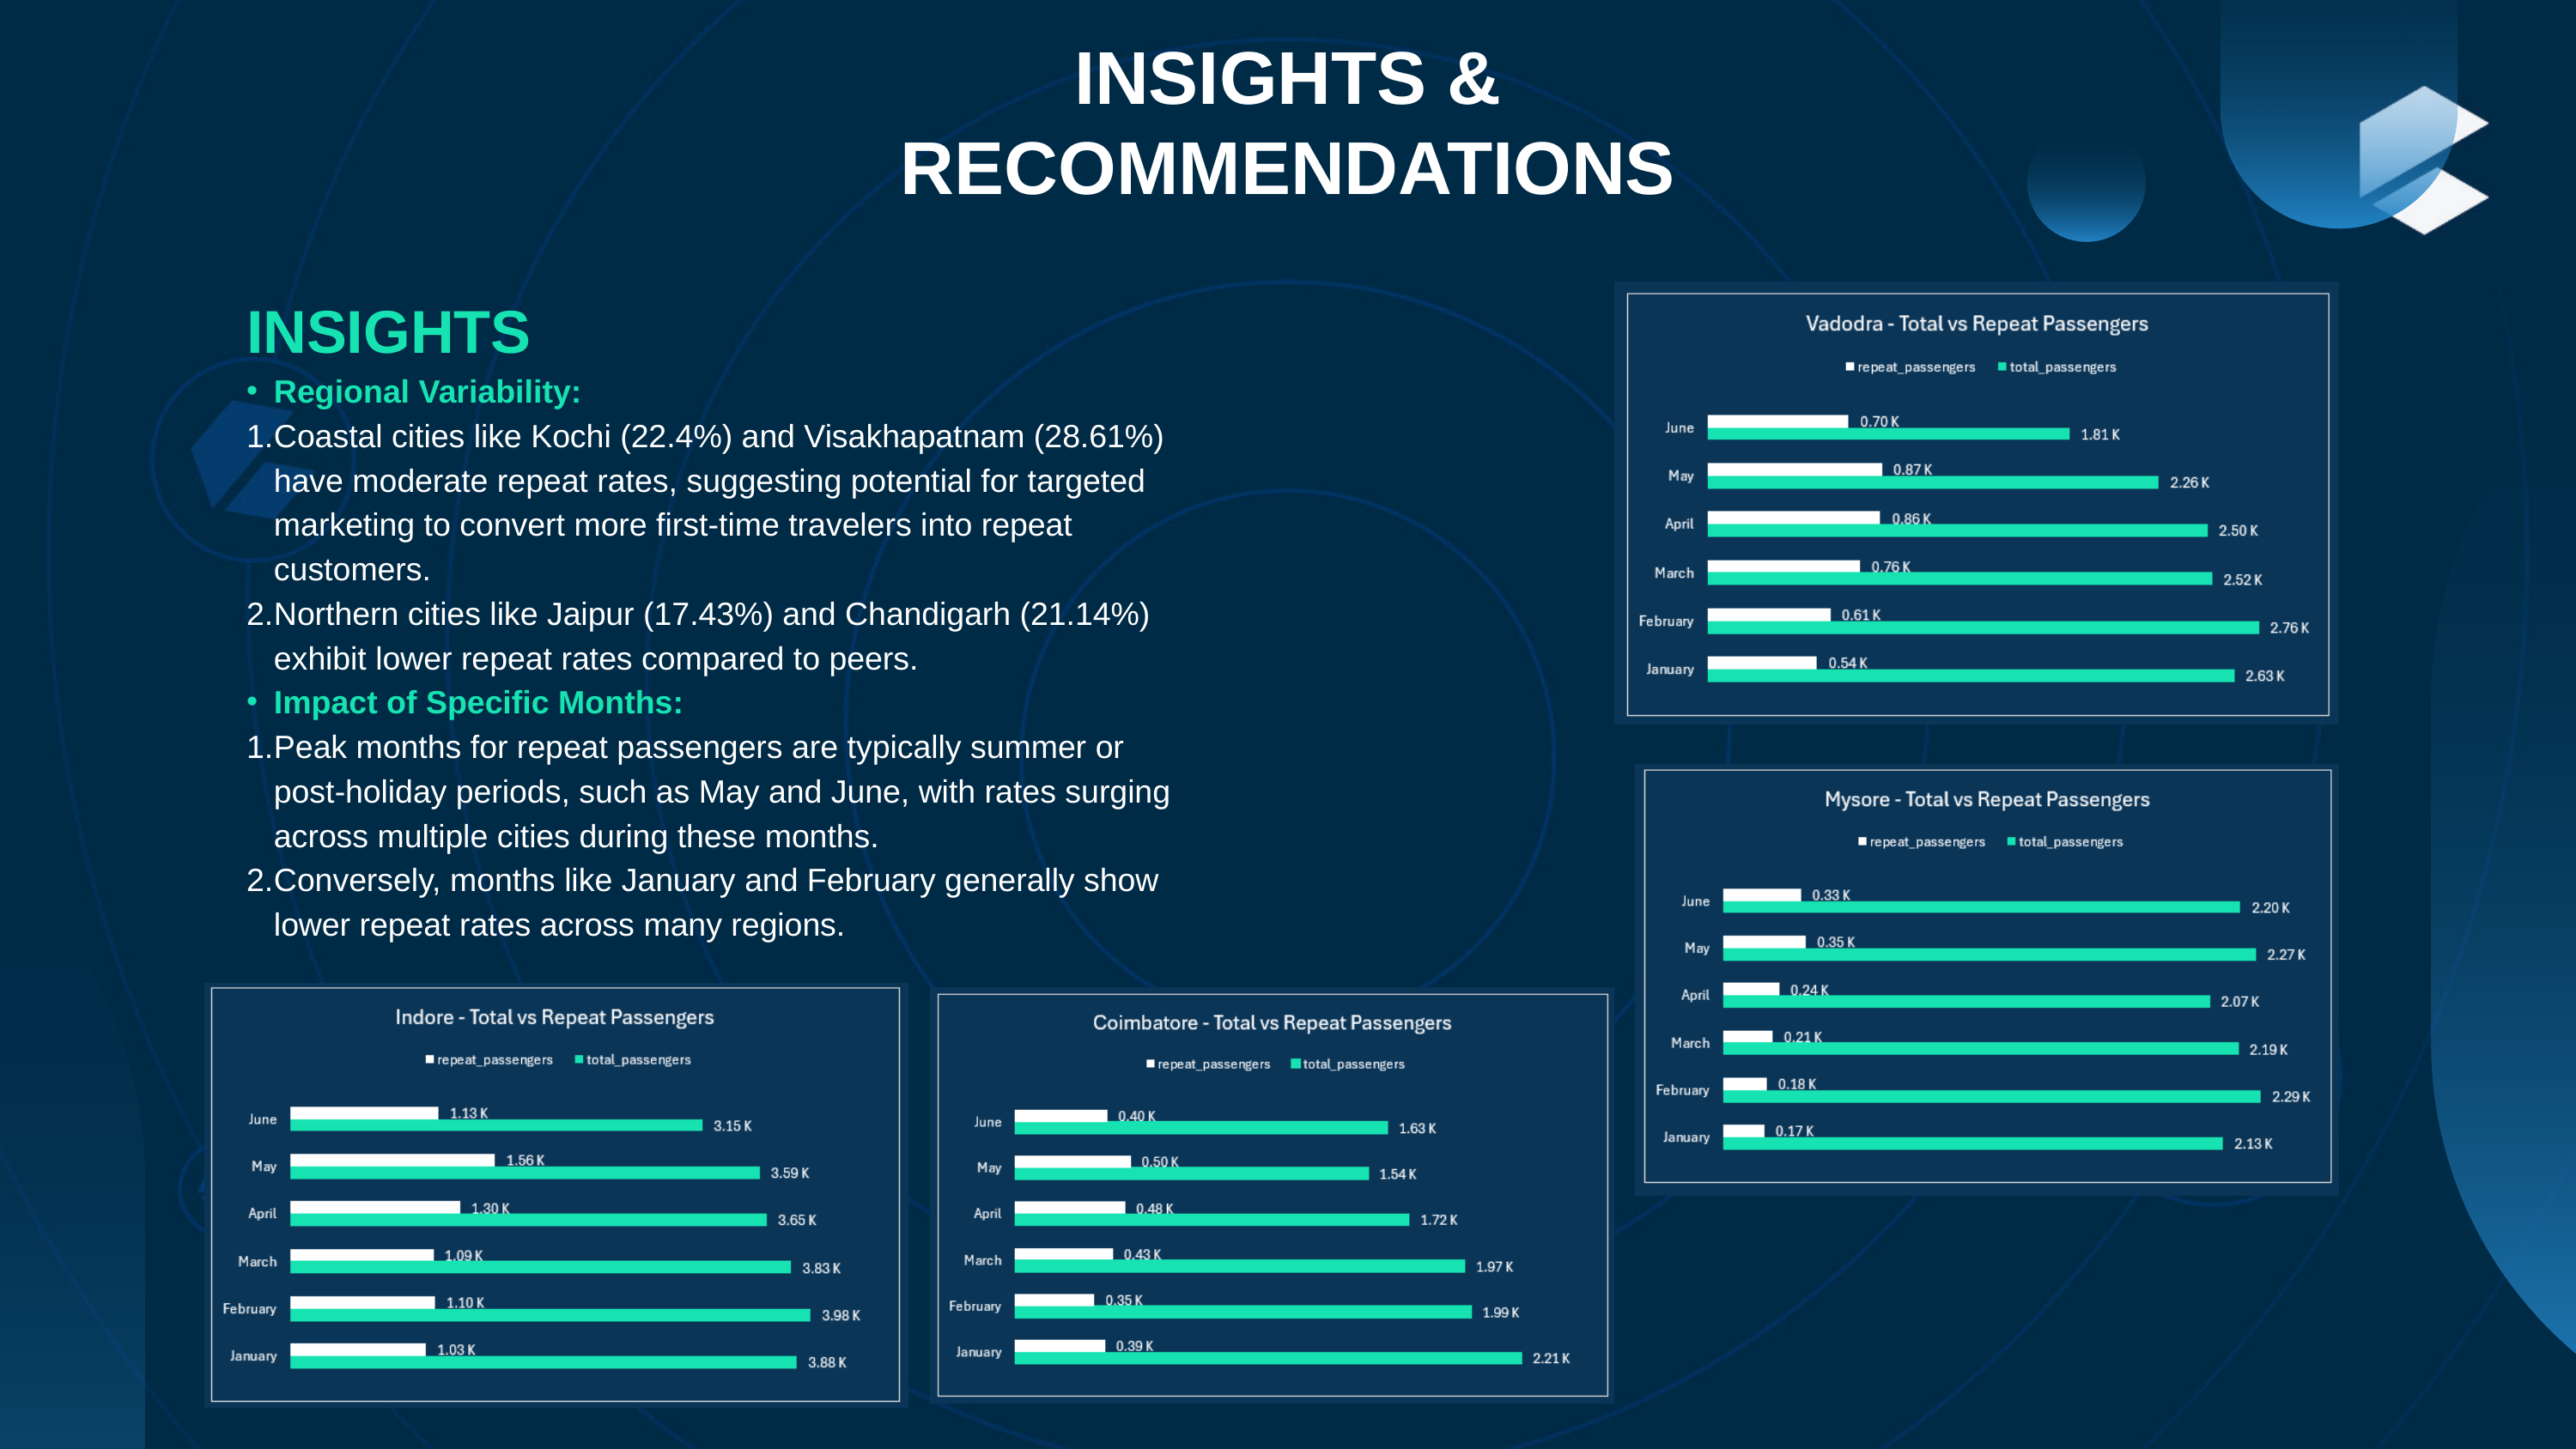

INSIGHTS & RECOMMENDATIONS

INSIGHTS

Regional Variability:
Coastal cities like Kochi (22.4%) and Visakhapatnam (28.61%) have moderate repeat rates, suggesting potential for targeted marketing to convert more first-time travelers into repeat customers.
Northern cities like Jaipur (17.43%) and Chandigarh (21.14%) exhibit lower repeat rates compared to peers.
Impact of Specific Months:
Peak months for repeat passengers are typically summer or post-holiday periods, such as May and June, with rates surging across multiple cities during these months.
Conversely, months like January and February generally show lower repeat rates across many regions.